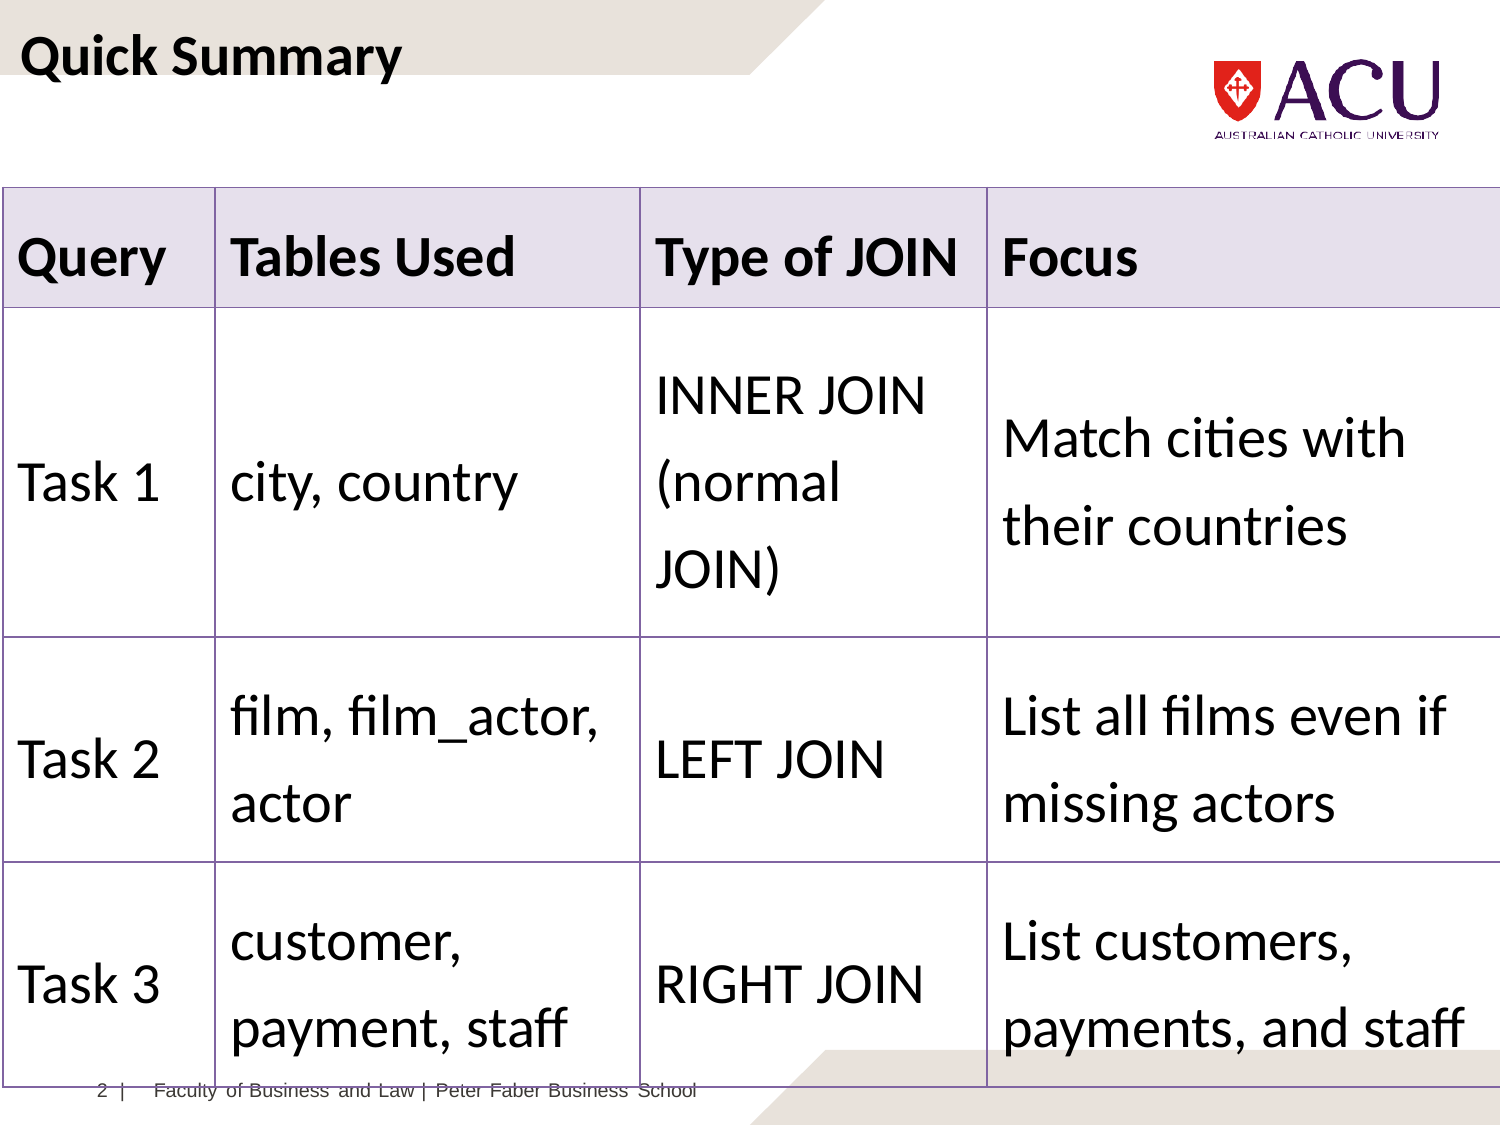

Quick Summary
| Query | Tables Used | Type of JOIN | Focus |
| --- | --- | --- | --- |
| Task 1 | city, country | INNER JOIN (normal JOIN) | Match cities with their countries |
| Task 2 | film, film\_actor, actor | LEFT JOIN | List all films even if missing actors |
| Task 3 | customer, payment, staff | RIGHT JOIN | List customers, payments, and staff |
2 |	Faculty of Business and Law | Peter Faber Business School